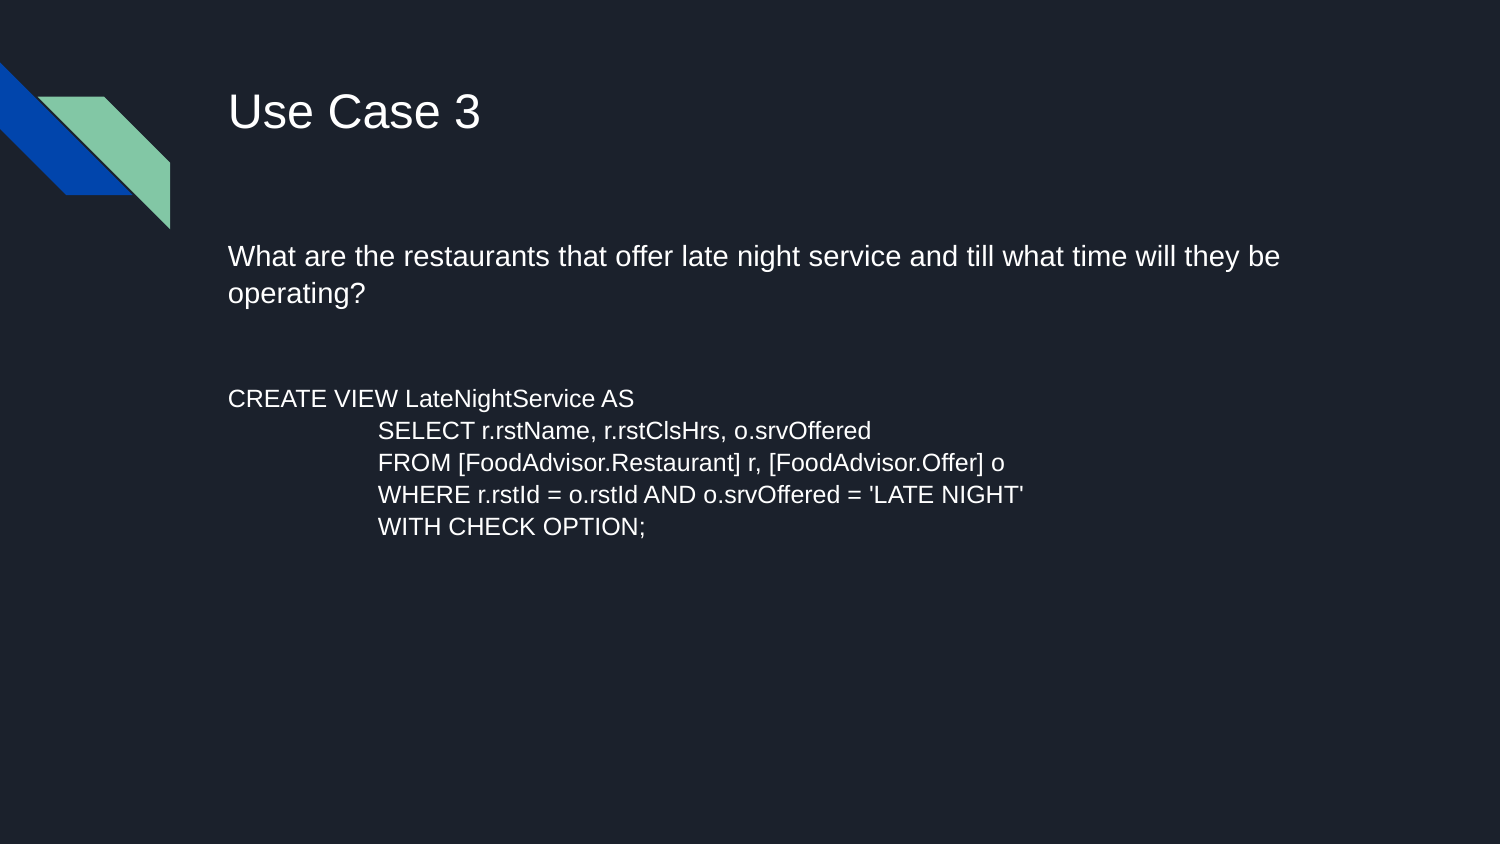

# Use Case 3

What are the restaurants that offer late night service and till what time will they be operating?

CREATE VIEW LateNightService AS
	SELECT r.rstName, r.rstClsHrs, o.srvOffered
	FROM [FoodAdvisor.Restaurant] r, [FoodAdvisor.Offer] o
	WHERE r.rstId = o.rstId AND o.srvOffered = 'LATE NIGHT'
	WITH CHECK OPTION;